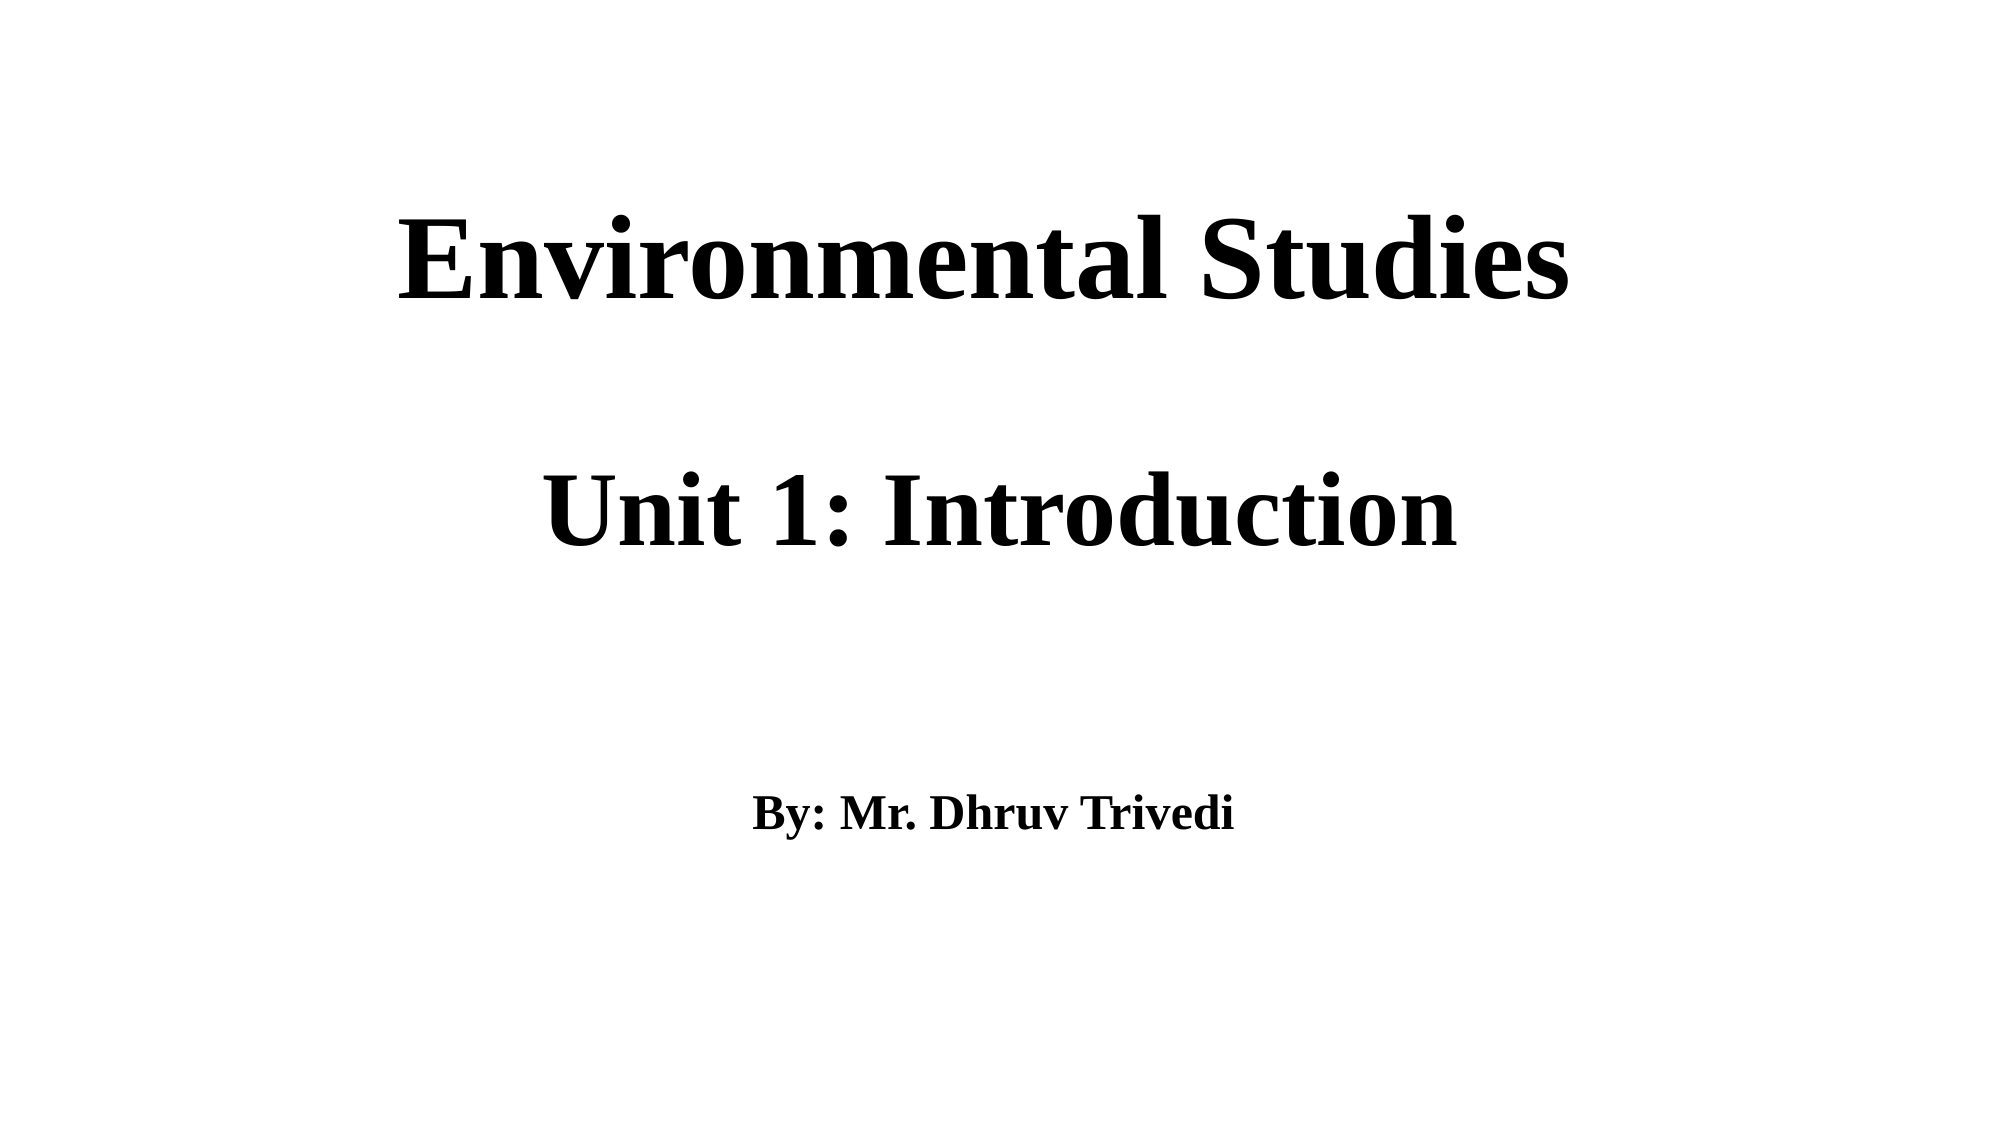

# Environmental Studies Unit 1: Introduction
By: Mr. Dhruv Trivedi